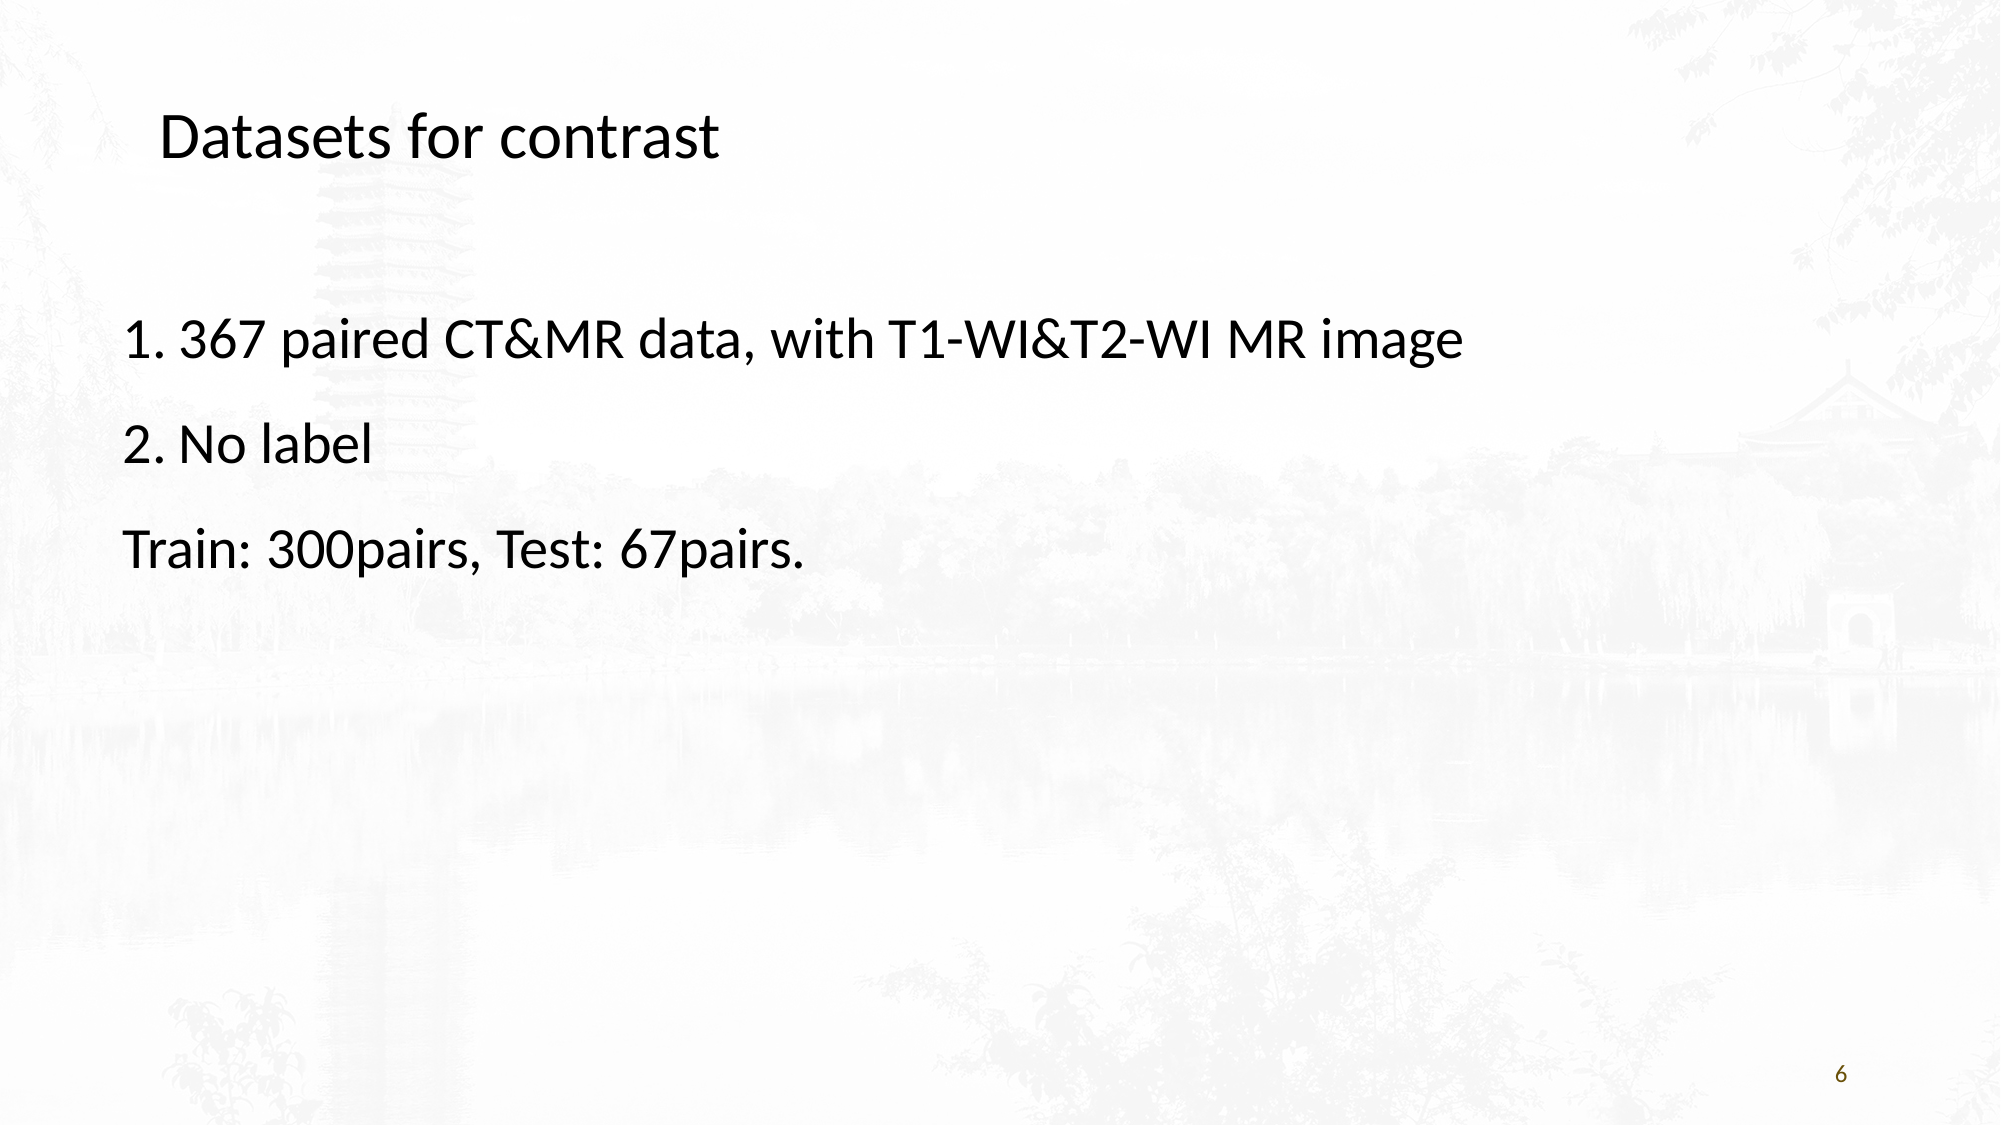

Datasets for contrast
367 paired CT&MR data, with T1-WI&T2-WI MR image
No label
Train: 300pairs, Test: 67pairs.
6